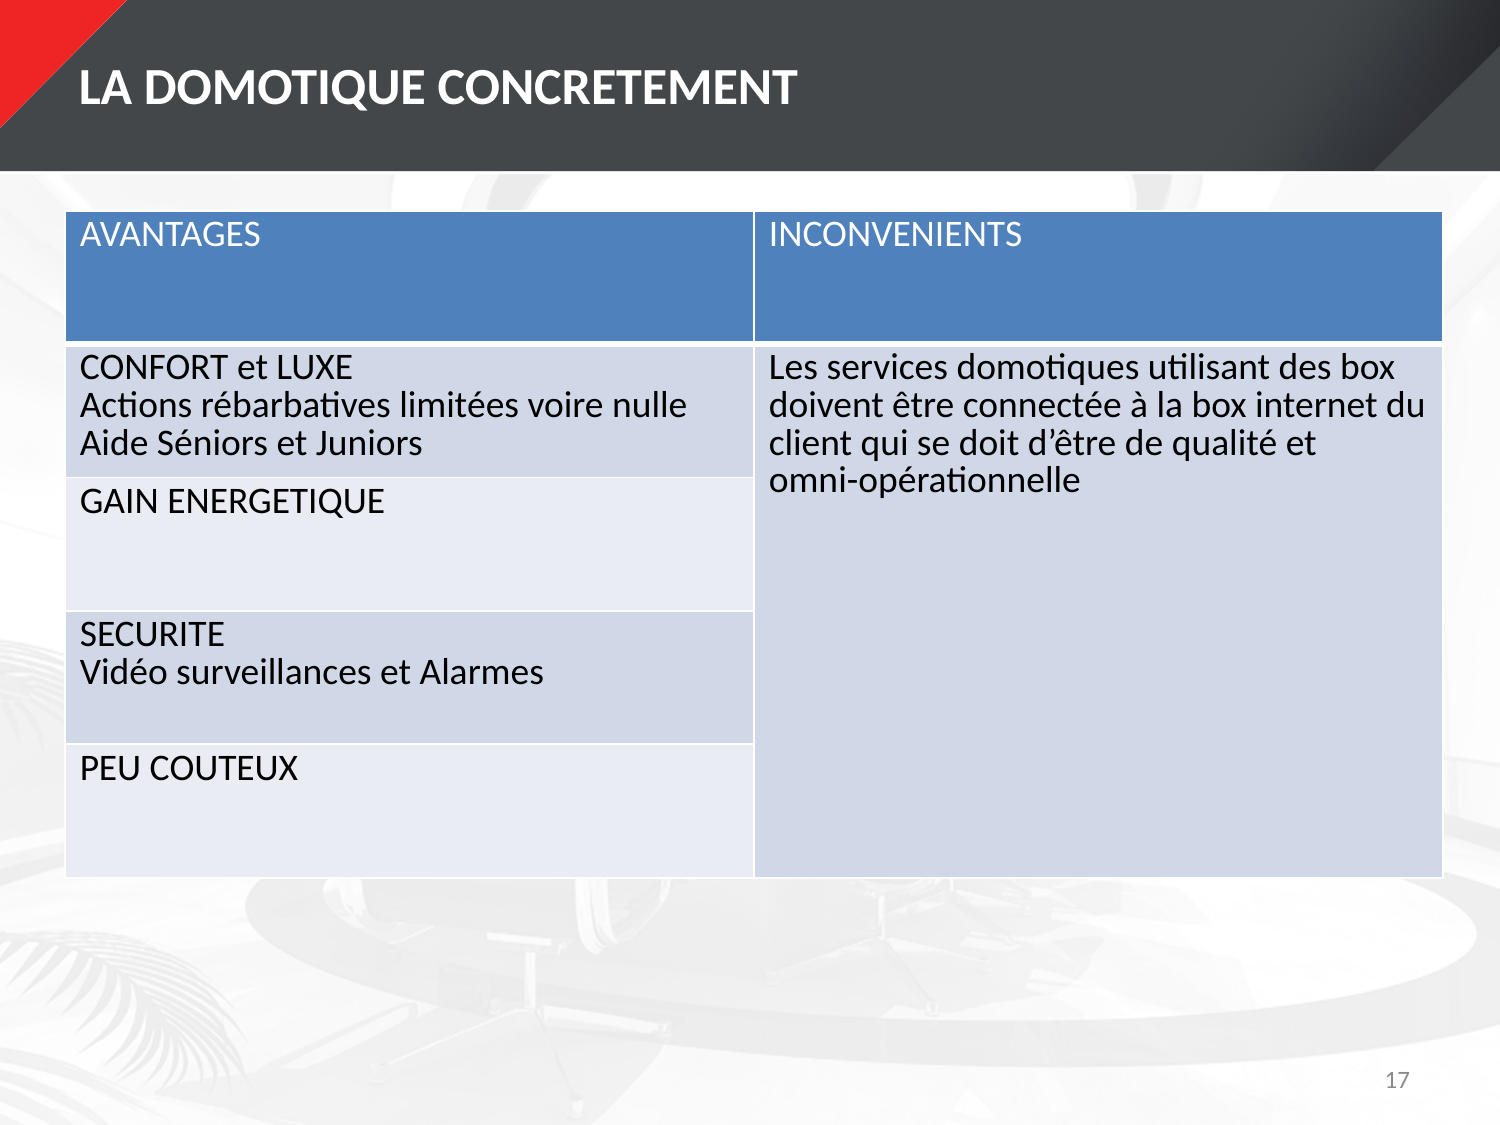

# LA DOMOTIQUE CONCRETEMENT
| AVANTAGES | INCONVENIENTS |
| --- | --- |
| CONFORT et LUXE Actions rébarbatives limitées voire nulle Aide Séniors et Juniors | Les services domotiques utilisant des box doivent être connectée à la box internet du client qui se doit d’être de qualité et omni-opérationnelle |
| GAIN ENERGETIQUE |  |
| SECURITE Vidéo surveillances et Alarmes |  |
| PEU COUTEUX |  |
17